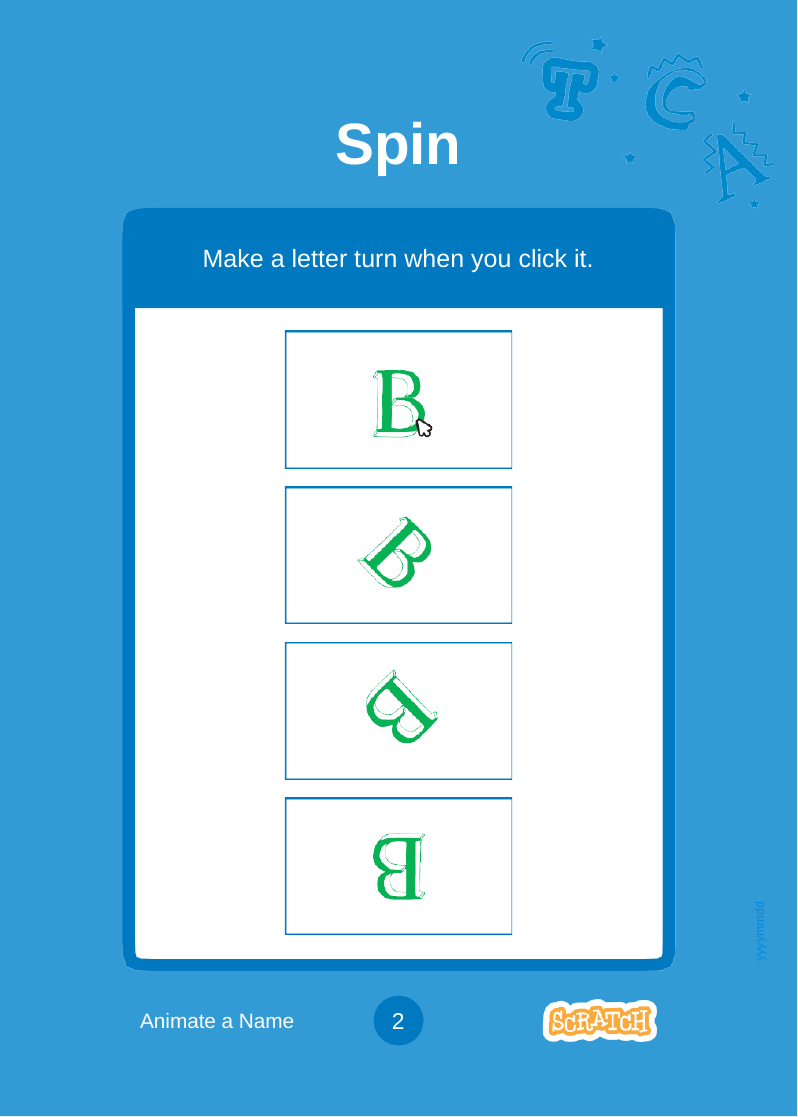

# Spin

Make a letter turn when you click it.

yyyymmdd

2

Animate a Name